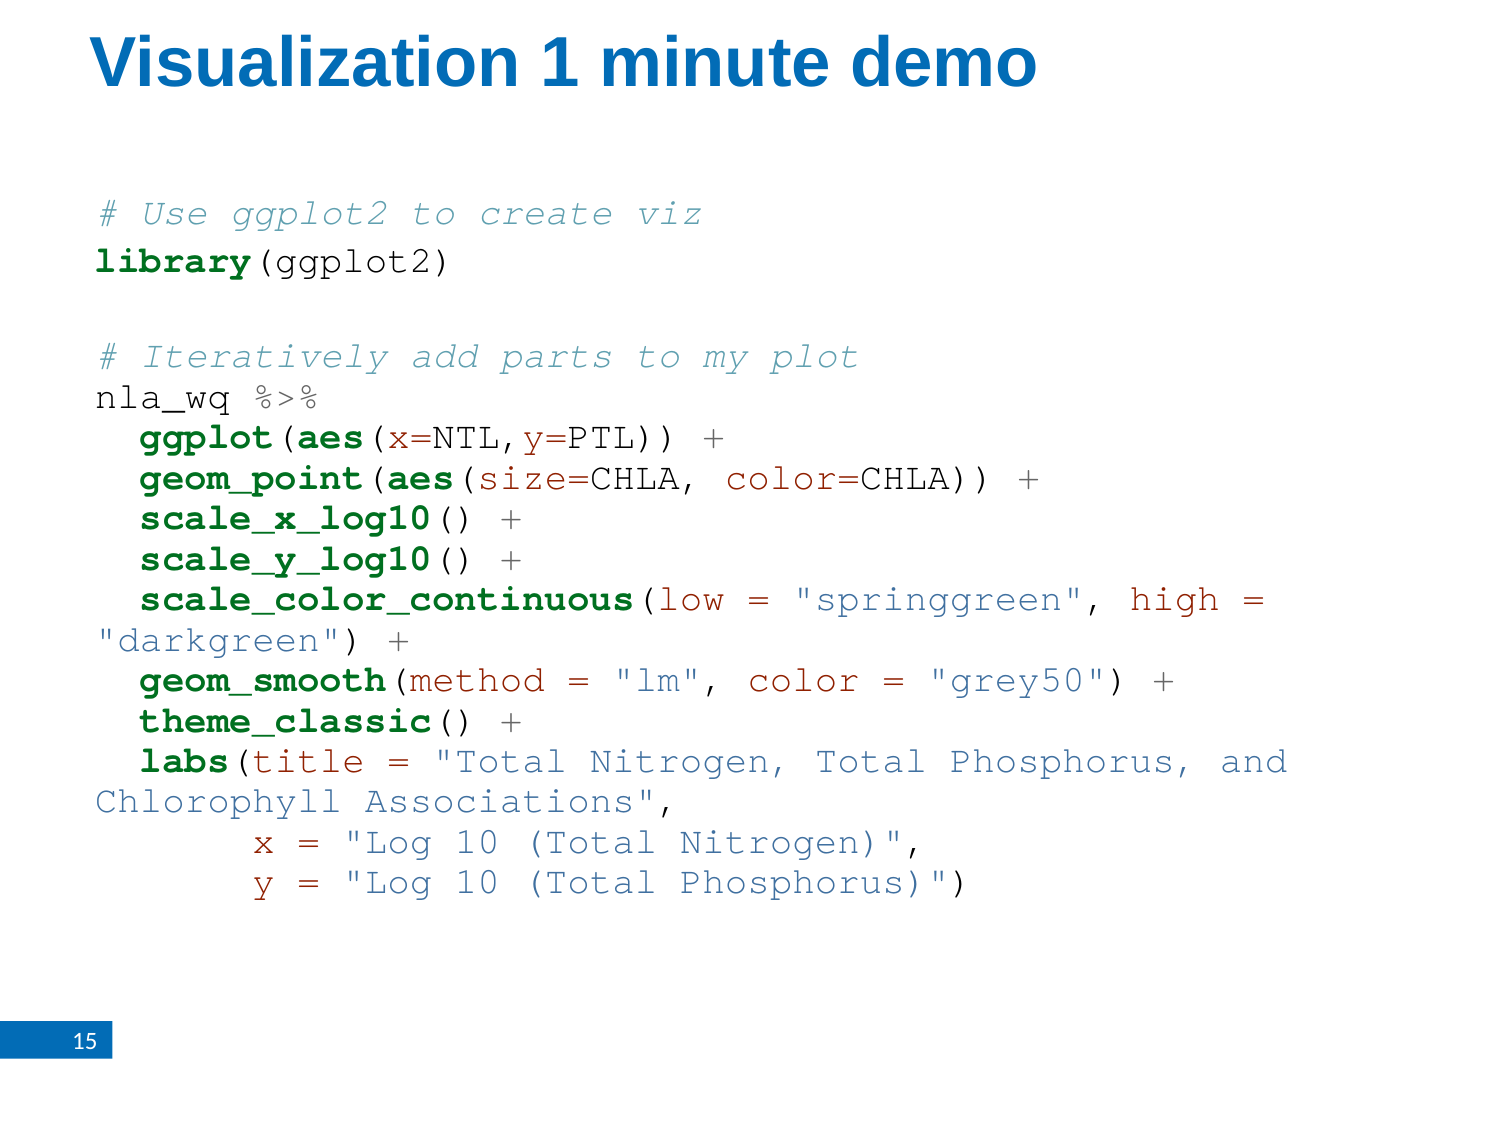

# Visualization 1 minute demo
# Use ggplot2 to create viz
library(ggplot2)

# Iteratively add parts to my plot nla_wq %>% ggplot(aes(x=NTL,y=PTL)) + geom_point(aes(size=CHLA, color=CHLA)) + scale_x_log10() + scale_y_log10() + scale_color_continuous(low = "springgreen", high = "darkgreen") + geom_smooth(method = "lm", color = "grey50") + theme_classic() + labs(title = "Total Nitrogen, Total Phosphorus, and Chlorophyll Associations", x = "Log 10 (Total Nitrogen)", y = "Log 10 (Total Phosphorus)")
15